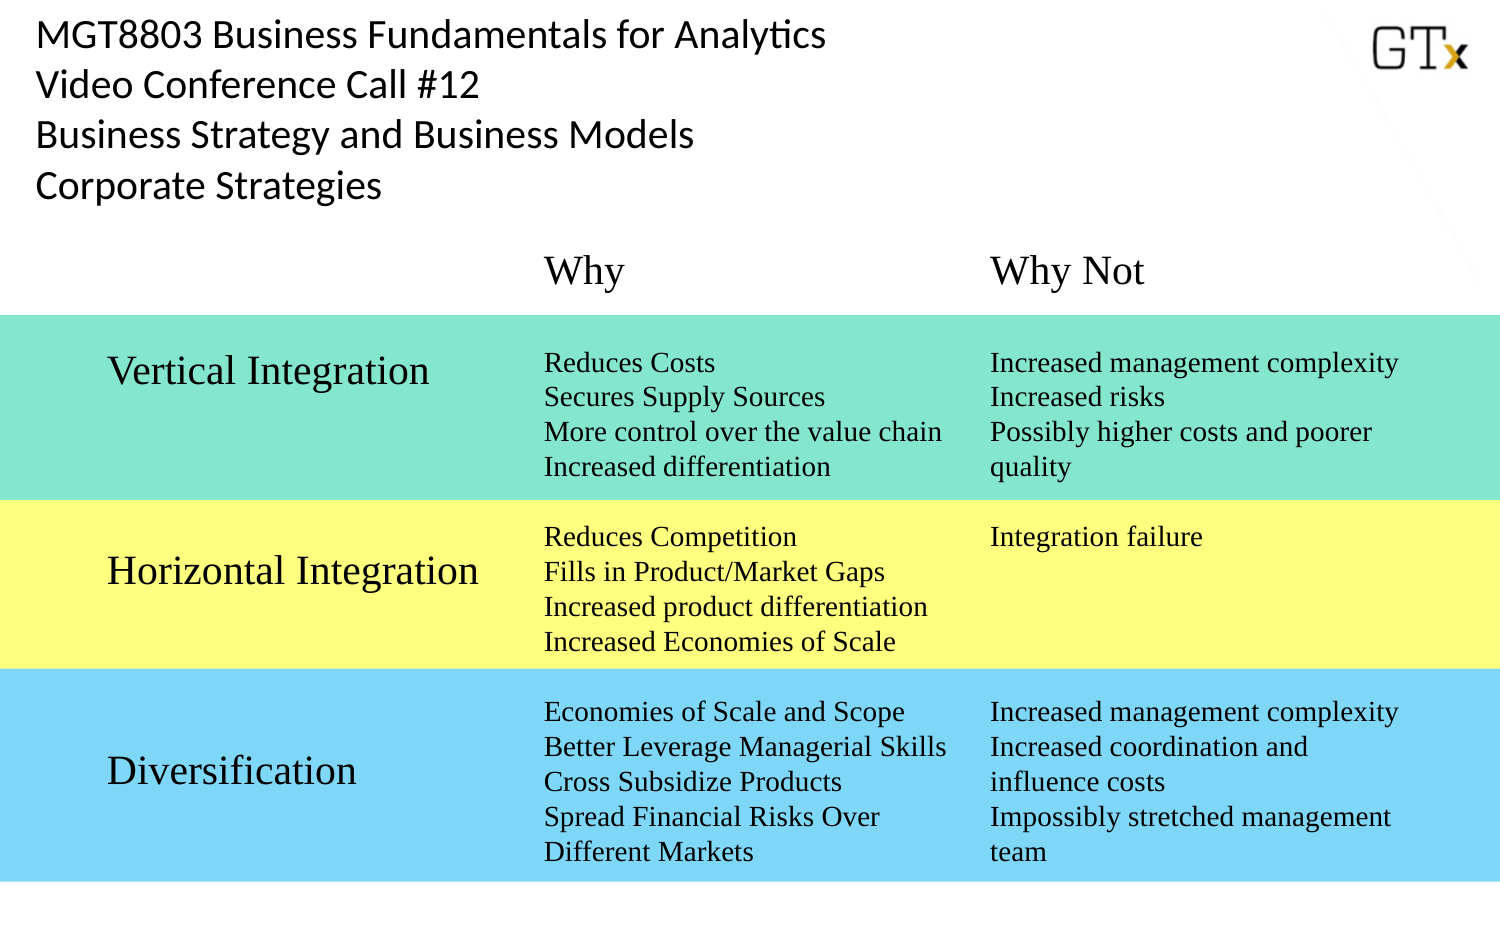

MGT8803 Business Fundamentals for Analytics
Video Conference Call #12
Business Strategy and Business Models
Corporate Strategies
Why Not

Increased management complexity
Increased risks
Possibly higher costs and poorer quality

Integration failure

Increased management complexity
Increased coordination and influence costs
Impossibly stretched management team
Why

Reduces Costs
Secures Supply Sources
More control over the value chain
Increased differentiation

Reduces Competition
Fills in Product/Market Gaps
Increased product differentiation
Increased Economies of Scale

Economies of Scale and Scope
Better Leverage Managerial Skills
Cross Subsidize Products
Spread Financial Risks Over Different Markets

Vertical Integration

Horizontal Integration

Diversification